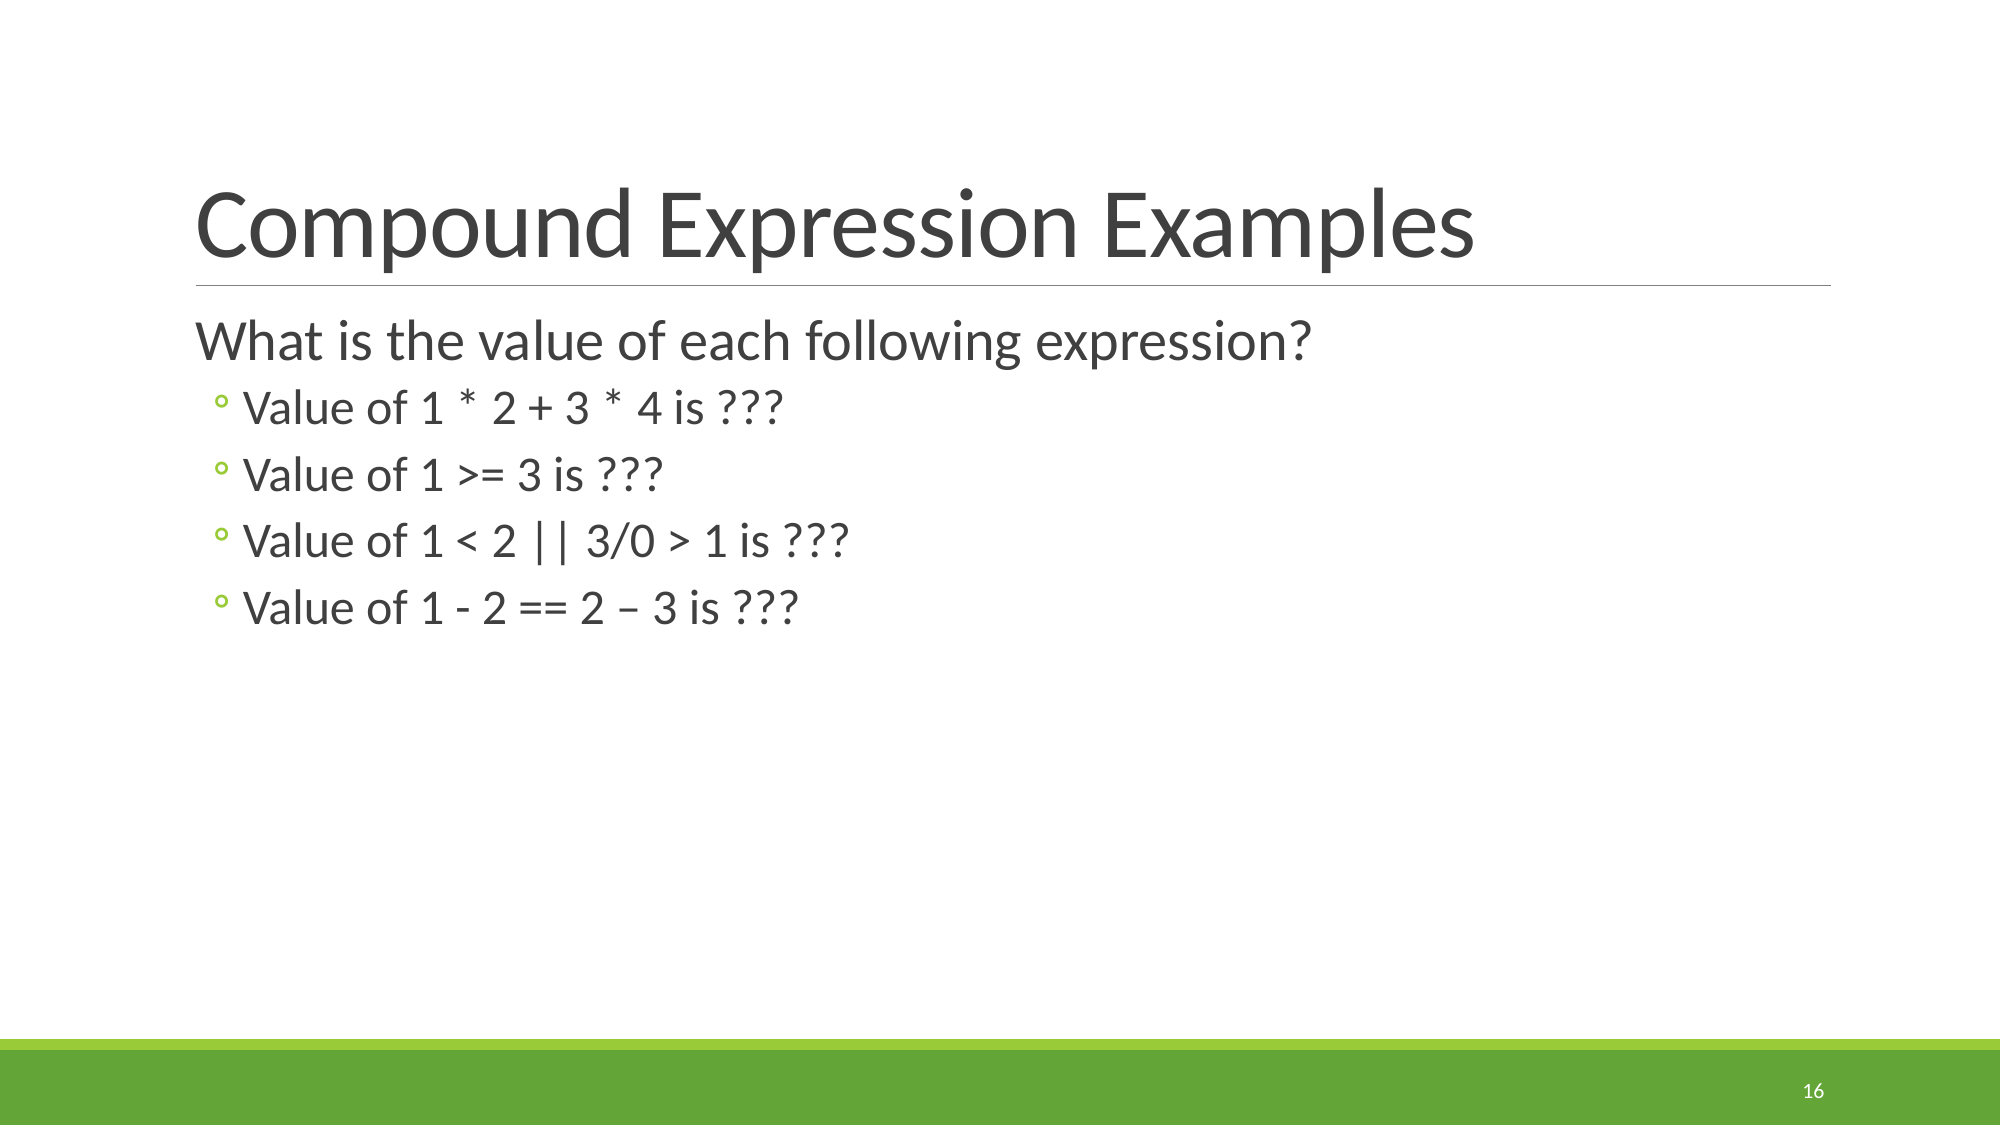

# Compound Expression Examples
What is the value of each following expression?
Value of 1 * 2 + 3 * 4 is ???
Value of 1 >= 3 is ???
Value of 1 < 2 || 3/0 > 1 is ???
Value of 1 - 2 == 2 – 3 is ???
16